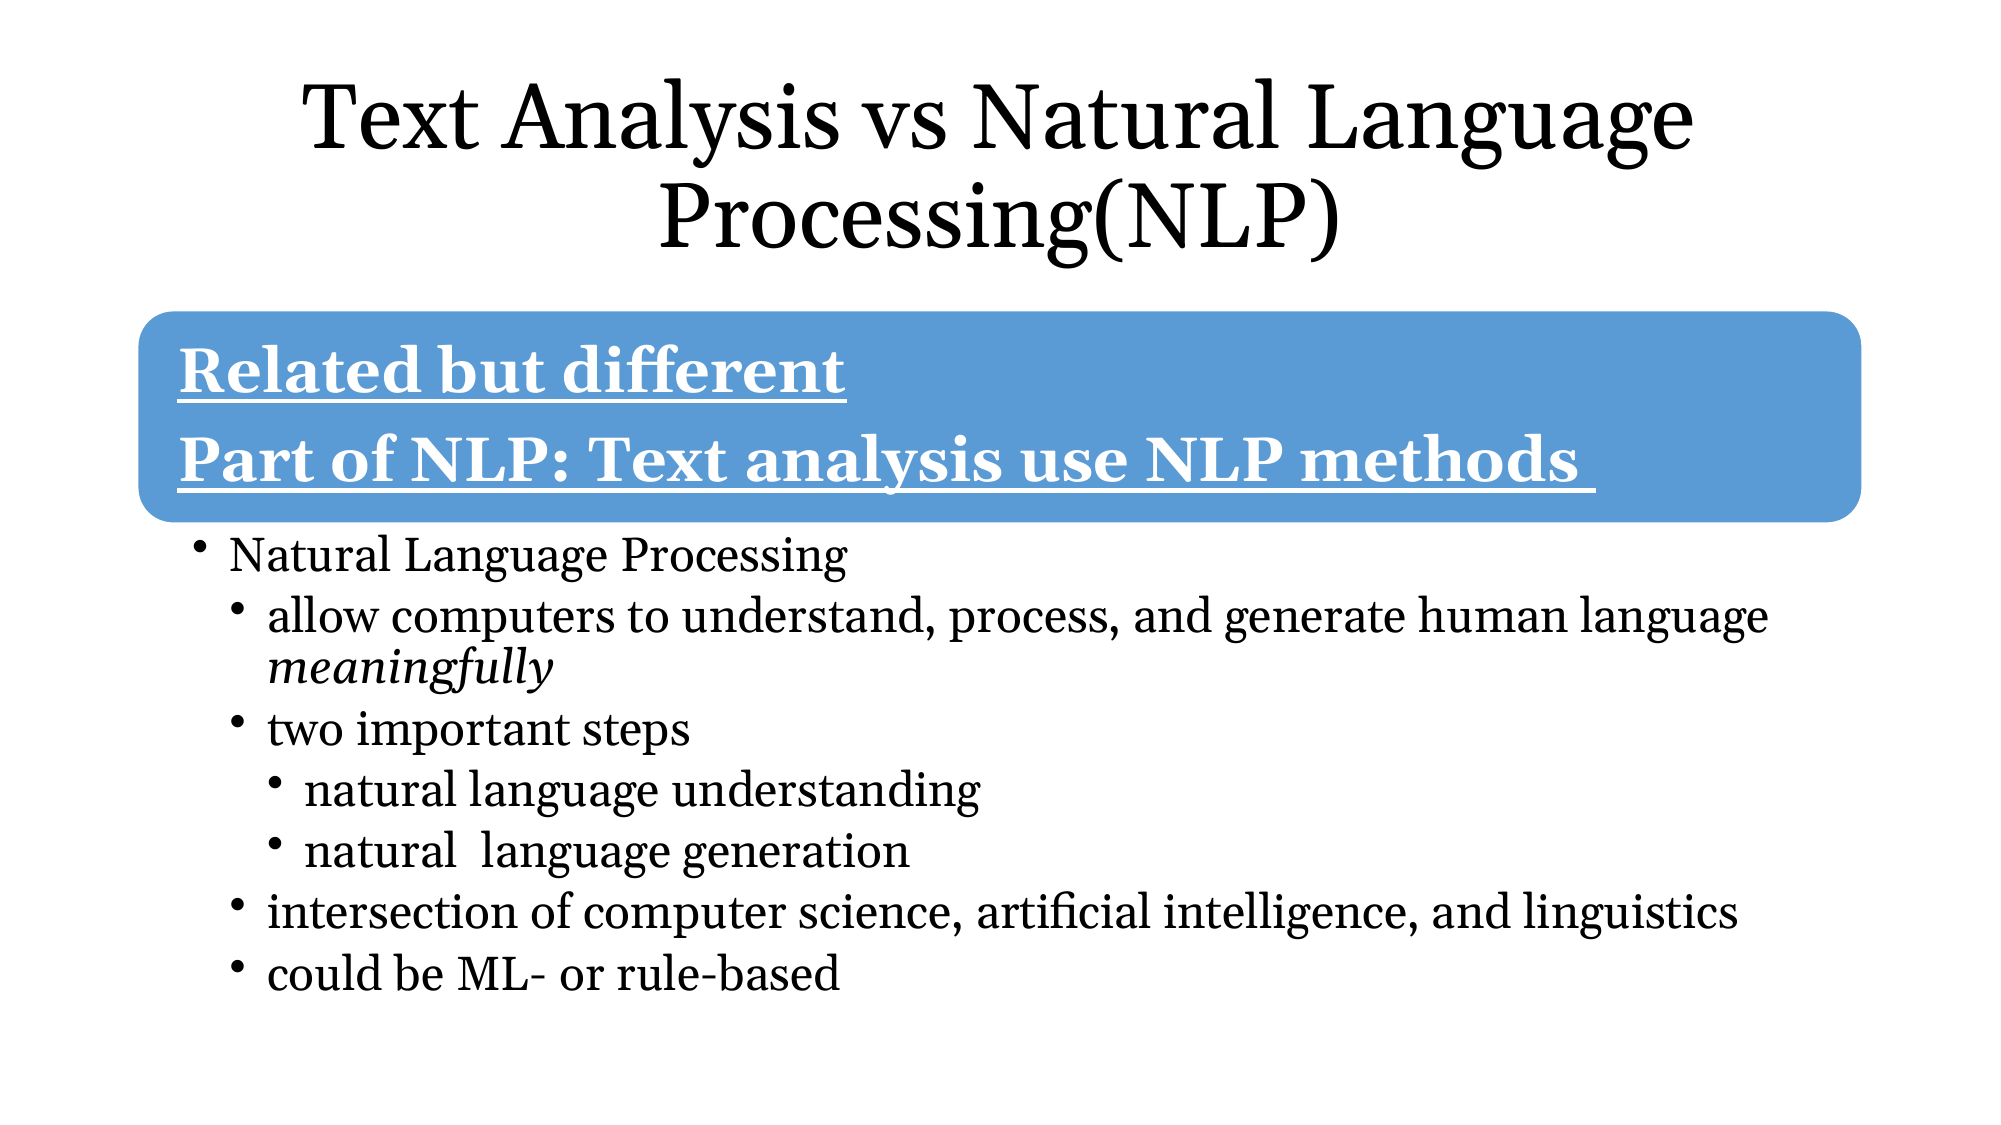

# Text Analysis vs Natural Language Processing(NLP)
Related but different
Part of NLP: Text analysis use NLP methods
Natural Language Processing
allow computers to understand, process, and generate human language meaningfully
two important steps
natural language understanding
natural  language generation
intersection of computer science, artificial intelligence, and linguistics
could be ML- or rule-based